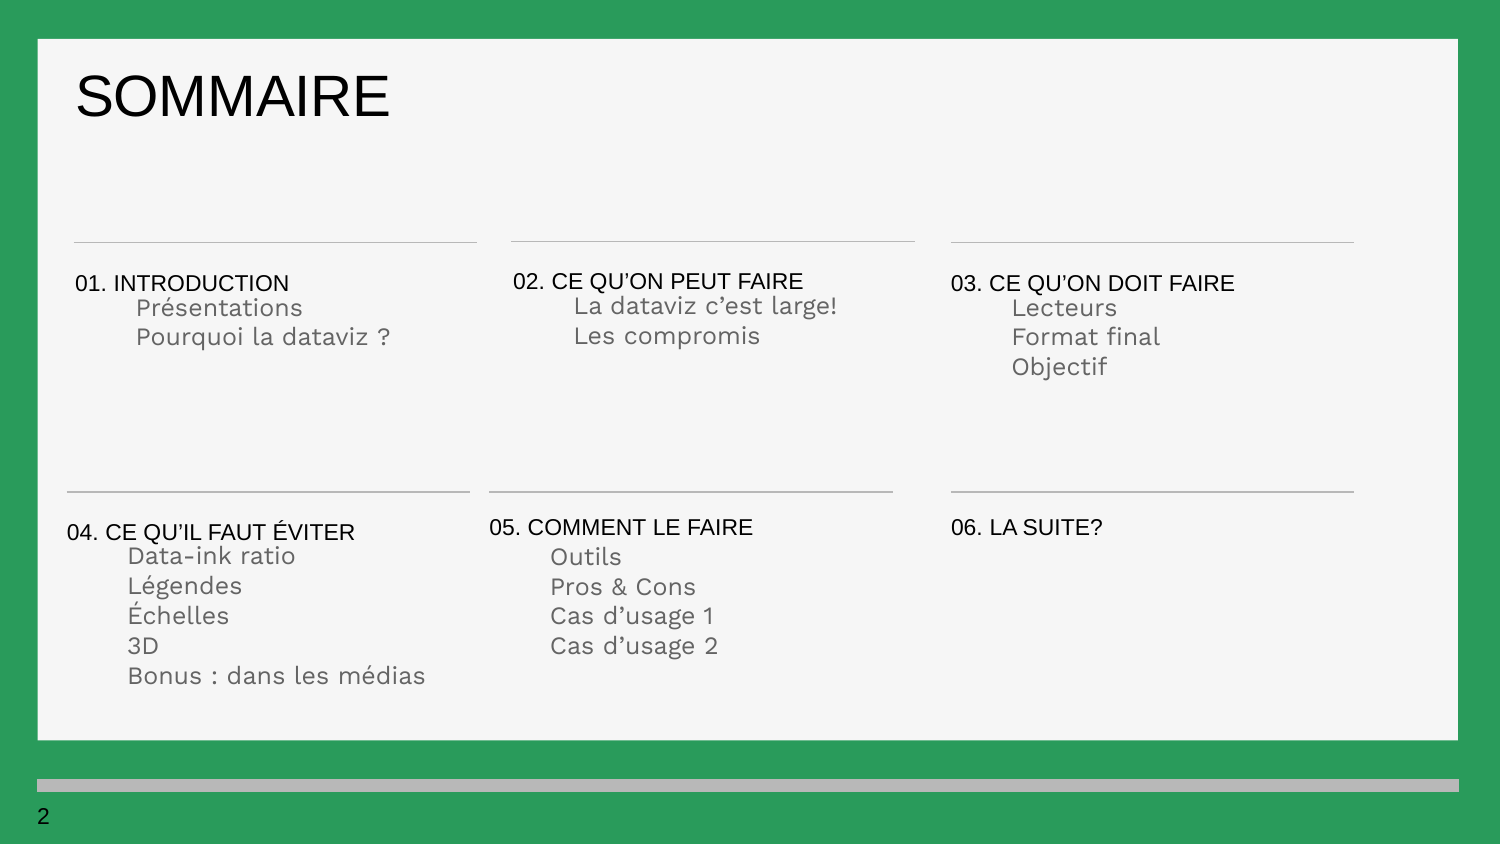

# SOMMAIRE
02. CE QU’ON PEUT FAIRE
01. INTRODUCTION

03. CE QU’ON DOIT FAIRE
La dataviz c’est large!
Les compromis
Présentations
Pourquoi la dataviz ?

Lecteurs
Format final
Objectif
04. CE QU’IL FAUT ÉVITER
05. COMMENT LE FAIRE
06. LA SUITE?
Data-ink ratio
Légendes
Échelles
3D
Bonus : dans les médias

Outils
Pros & Cons
Cas d’usage 1
Cas d’usage 2

2